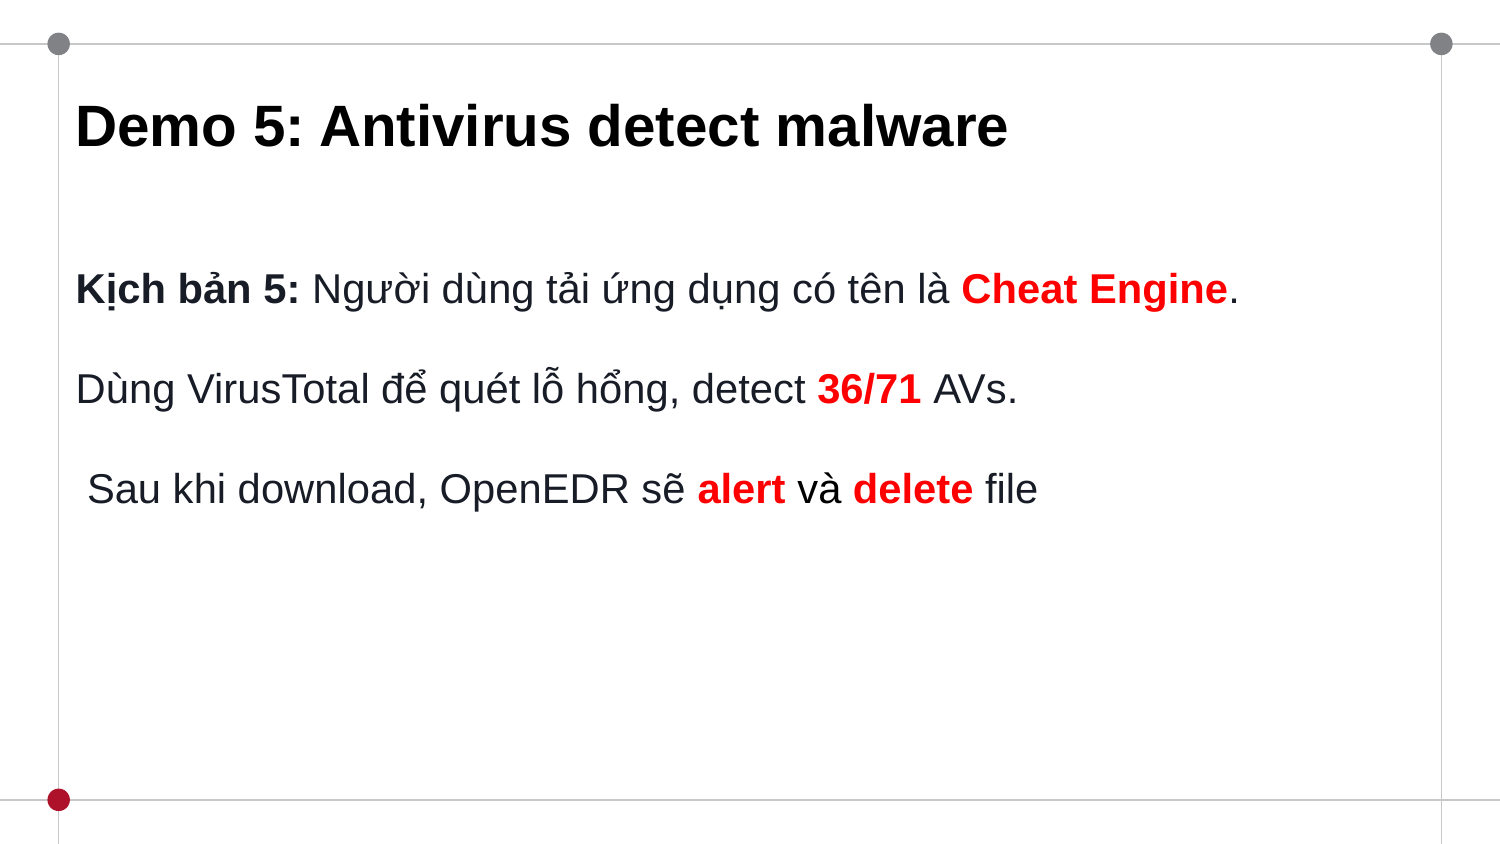

# Demo 5: Antivirus detect malware
Kịch bản 5: Người dùng tải ứng dụng có tên là Cheat Engine.​
​
Dùng VirusTotal để quét lỗ hổng, detect 36/71 AVs.​
​
 Sau khi download, OpenEDR sẽ alert và delete file